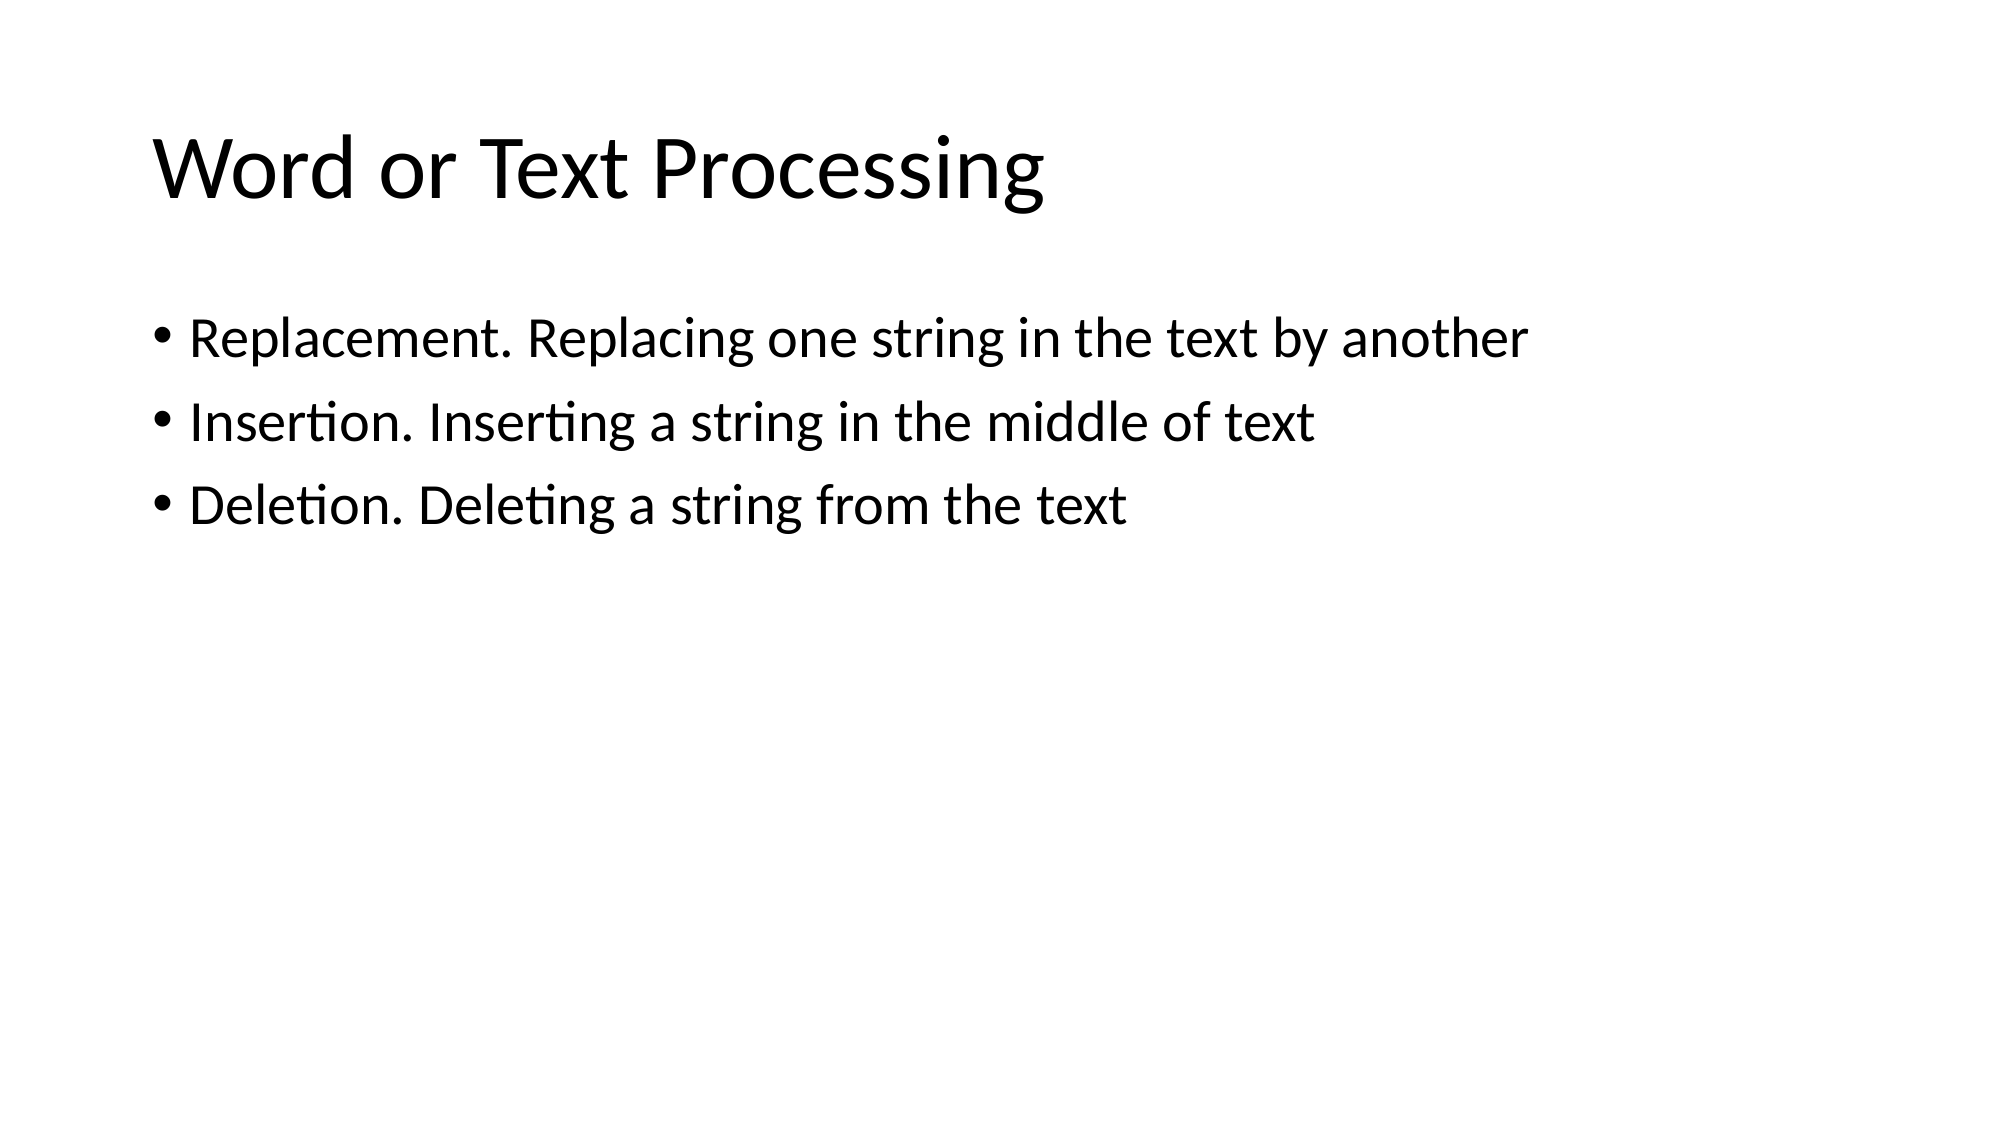

# Word or Text Processing
Replacement. Replacing one string in the text by another
Insertion. Inserting a string in the middle of text
Deletion. Deleting a string from the text